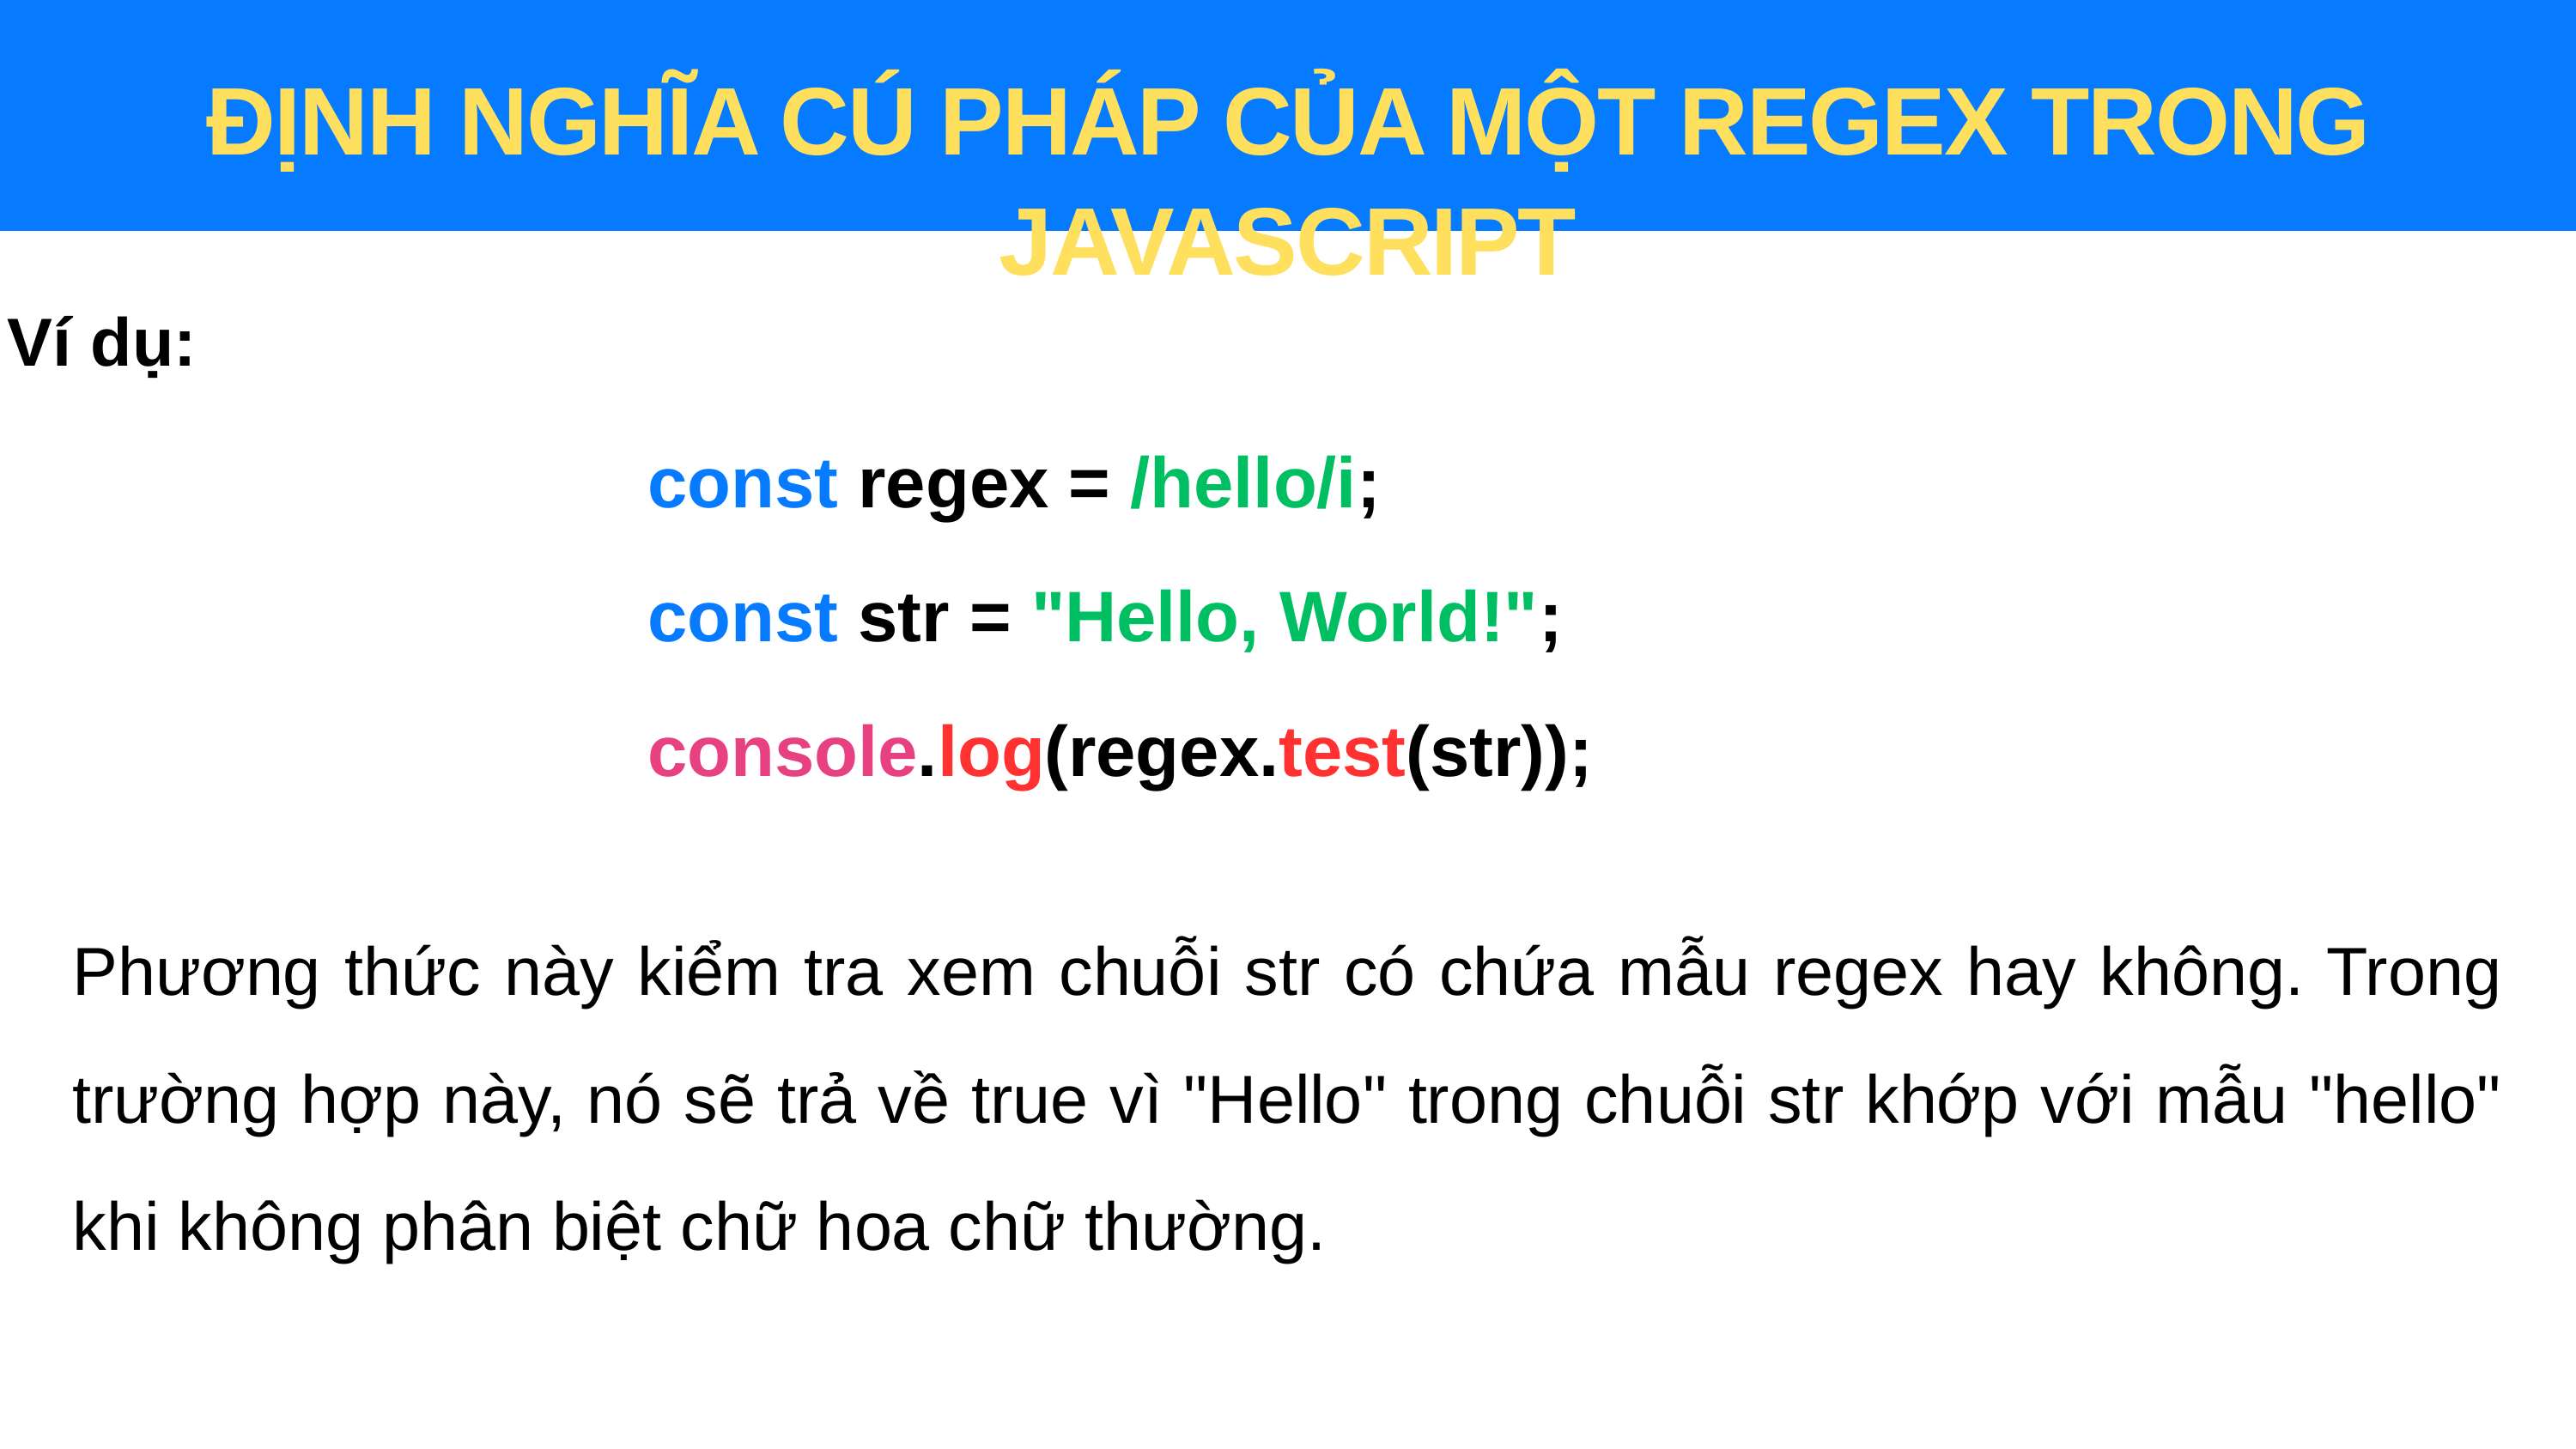

ĐỊNH NGHĨA CÚ PHÁP CỦA MỘT REGEX TRONG JAVASCRIPT
Ví dụ:
const regex = /hello/i;
const str = "Hello, World!";
console.log(regex.test(str));

Phương thức này kiểm tra xem chuỗi str có chứa mẫu regex hay không. Trong trường hợp này, nó sẽ trả về true vì "Hello" trong chuỗi str khớp với mẫu "hello" khi không phân biệt chữ hoa chữ thường.